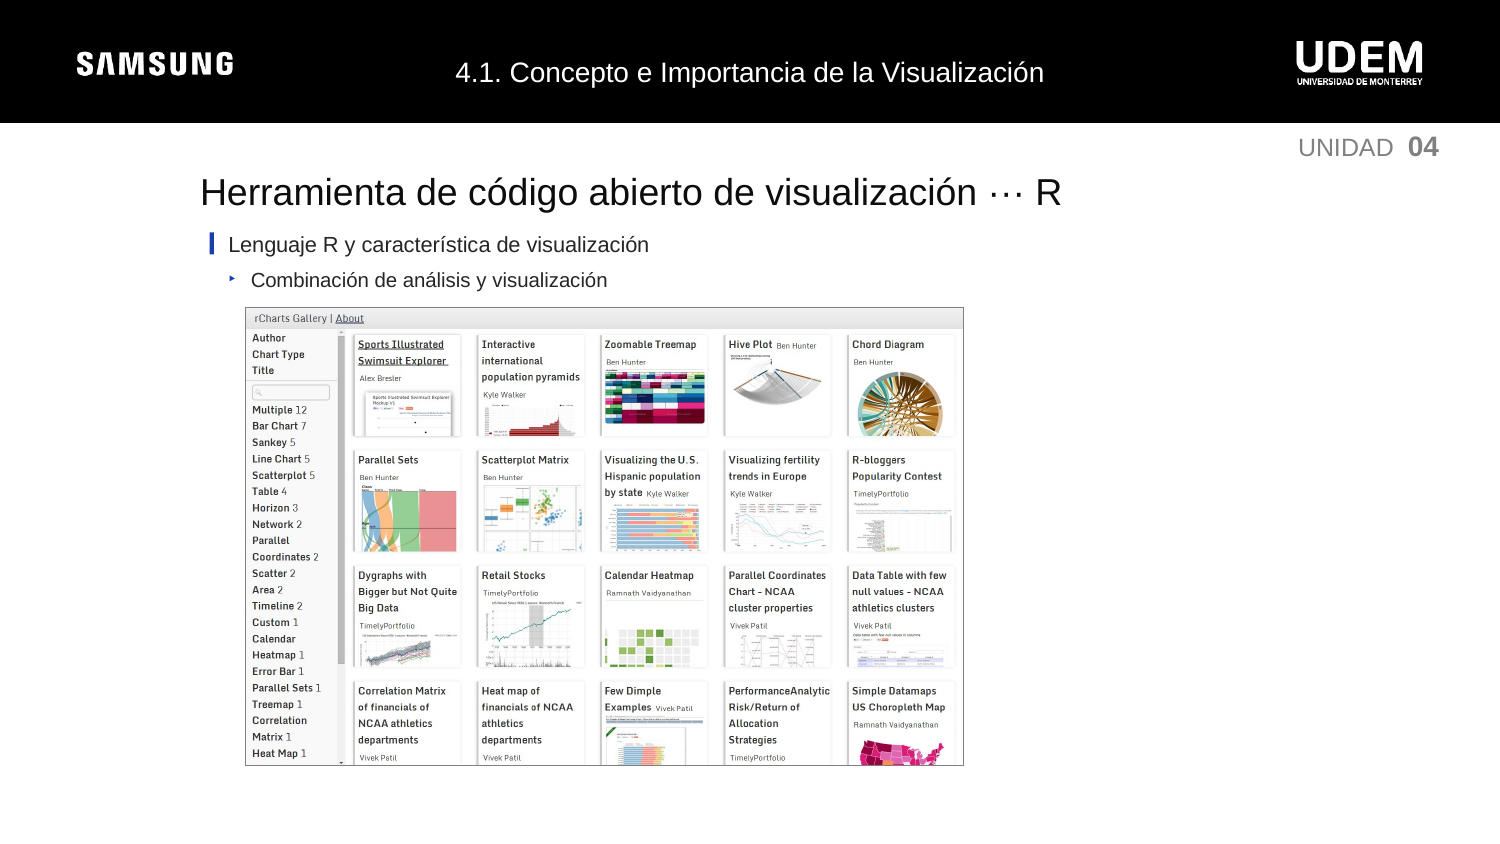

4.1. Concepto e Importancia de la Visualización
UNIDAD  04
Herramienta de código abierto de visualización ··· R
Lenguaje R y característica de visualización

Combinación de análisis y visualización